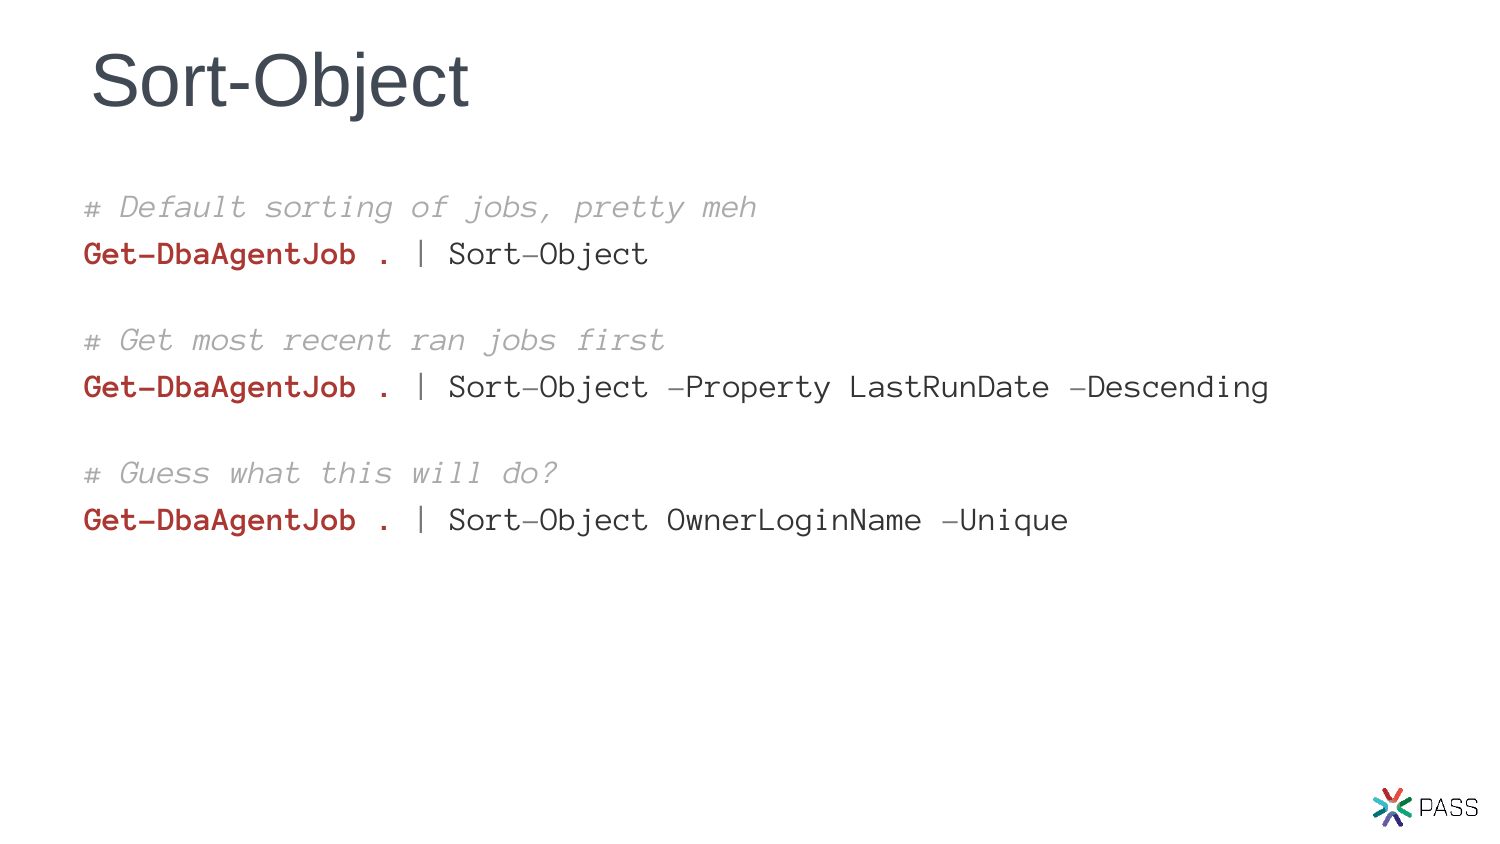

# Sort-Object
# Default sorting of jobs, pretty meh
Get-DbaAgentJob . | Sort-Object
# Get most recent ran jobs first
Get-DbaAgentJob . | Sort-Object -Property LastRunDate -Descending
# Guess what this will do?
Get-DbaAgentJob . | Sort-Object OwnerLoginName -Unique